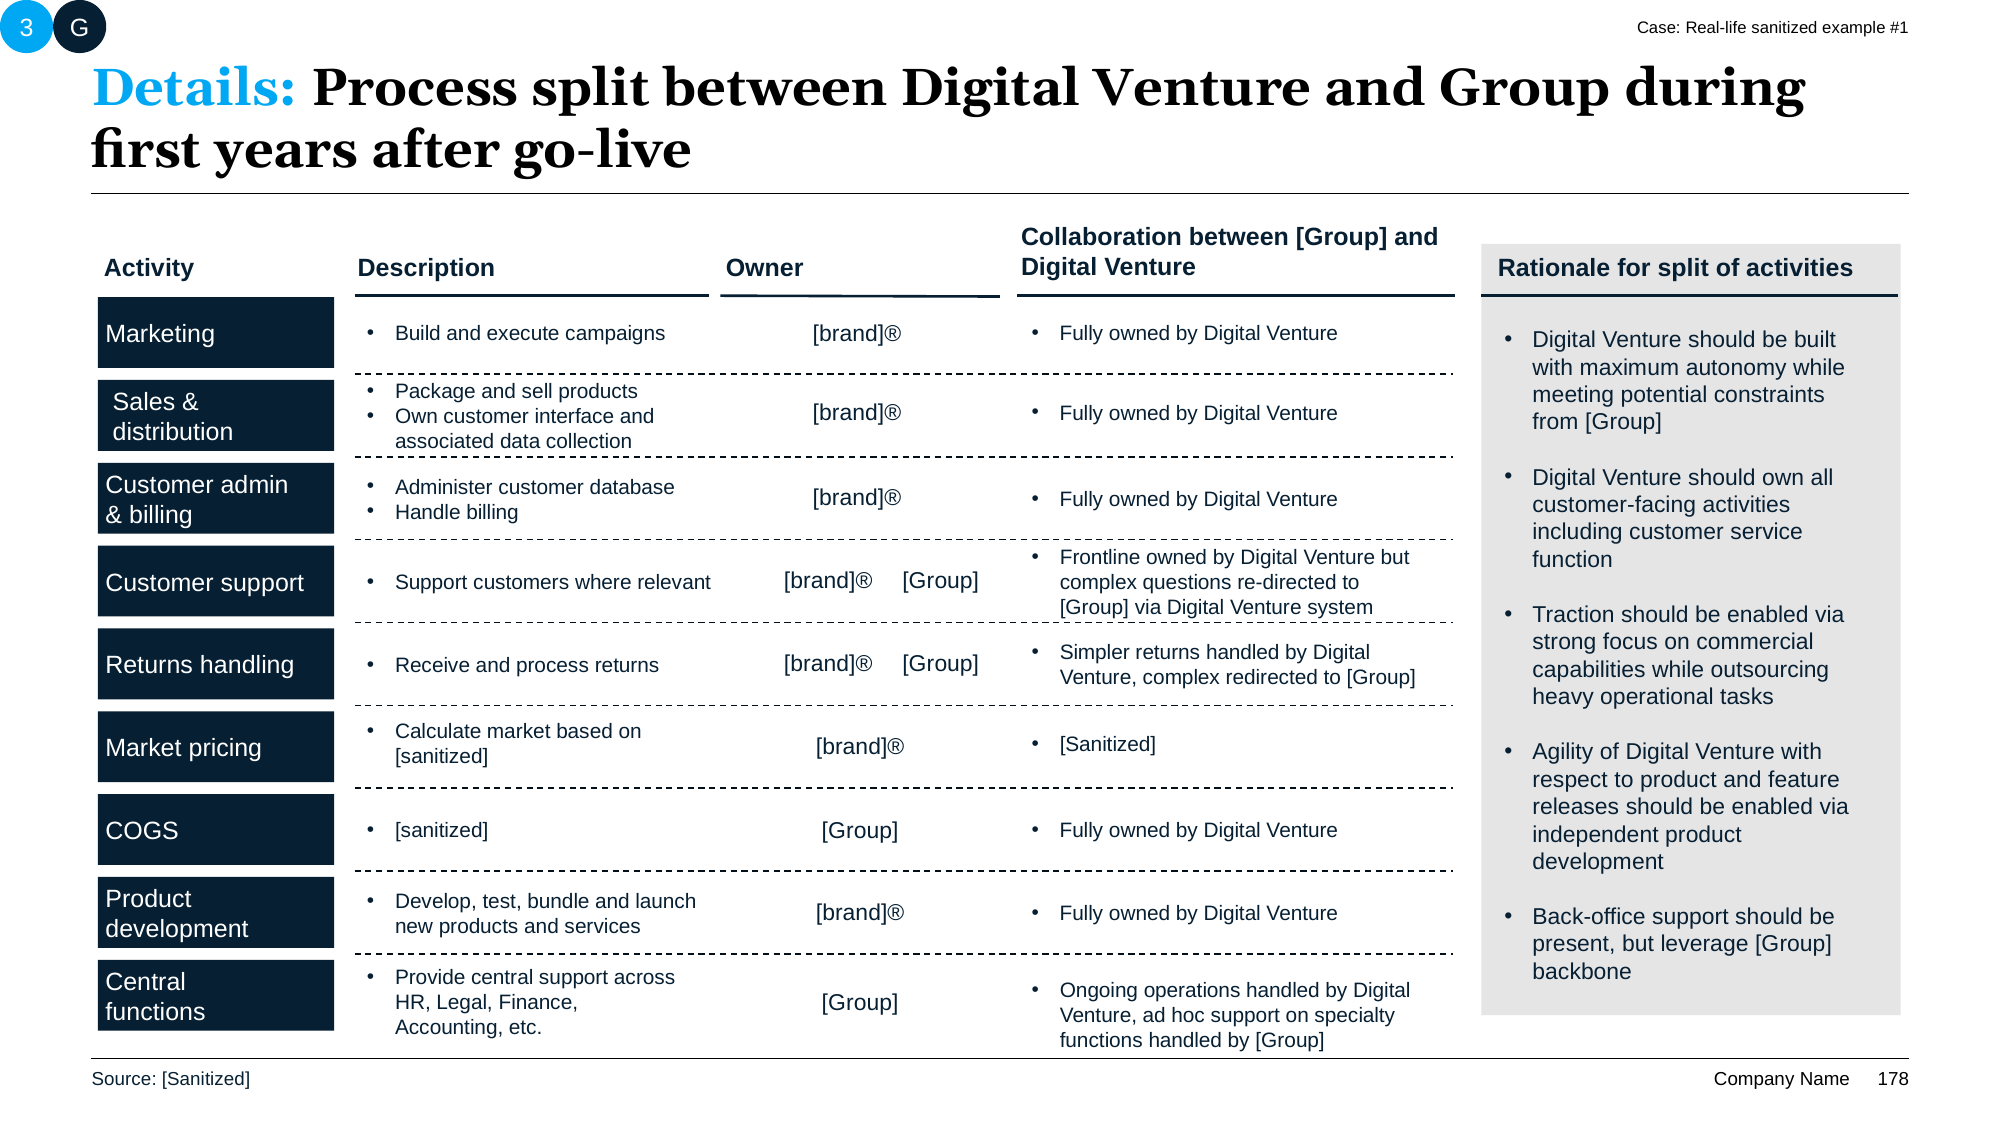

3
G
Case: Real-life sanitized example #1
# Details: Process split between Digital Venture and Group during first years after go-live
Collaboration between [Group] and Digital Venture
Marketing
Activity
Description
Owner
Rationale for split of activities

Sales & distribution
[brand]®
Build and execute campaigns
Fully owned by Digital Venture
Digital Venture should be built with maximum autonomy while meeting potential constraints from [Group]

Digital Venture should own all customer-facing activities including customer service function

Traction should be enabled via strong focus on commercial capabilities while outsourcing heavy operational tasks

Agility of Digital Venture with respect to product and feature releases should be enabled via independent product development

Back-office support should be present, but leverage [Group] backbone
Package and sell products
Own customer interface and associated data collection
Customer admin
& billing
[brand]®
Fully owned by Digital Venture
Customer support
Administer customer database
Handle billing
[brand]®
Fully owned by Digital Venture
Frontline owned by Digital Venture but complex questions re-directed to [Group] via Digital Venture system
Returns handling
[brand]®
[Group]
Support customers where relevant
Market pricing
Simpler returns handled by Digital Venture, complex redirected to [Group]
[Group]
[brand]®
Receive and process returns
Calculate market based on [sanitized]
COGS
[Sanitized]
[brand]®
Product development
[Group]
[sanitized]
Fully owned by Digital Venture
Central
functions
Develop, test, bundle and launch new products and services
[brand]®
Fully owned by Digital Venture
Provide central support across HR, Legal, Finance, Accounting, etc.
Ongoing operations handled by Digital Venture, ad hoc support on specialty functions handled by [Group]
[Group]
Source: [Sanitized]